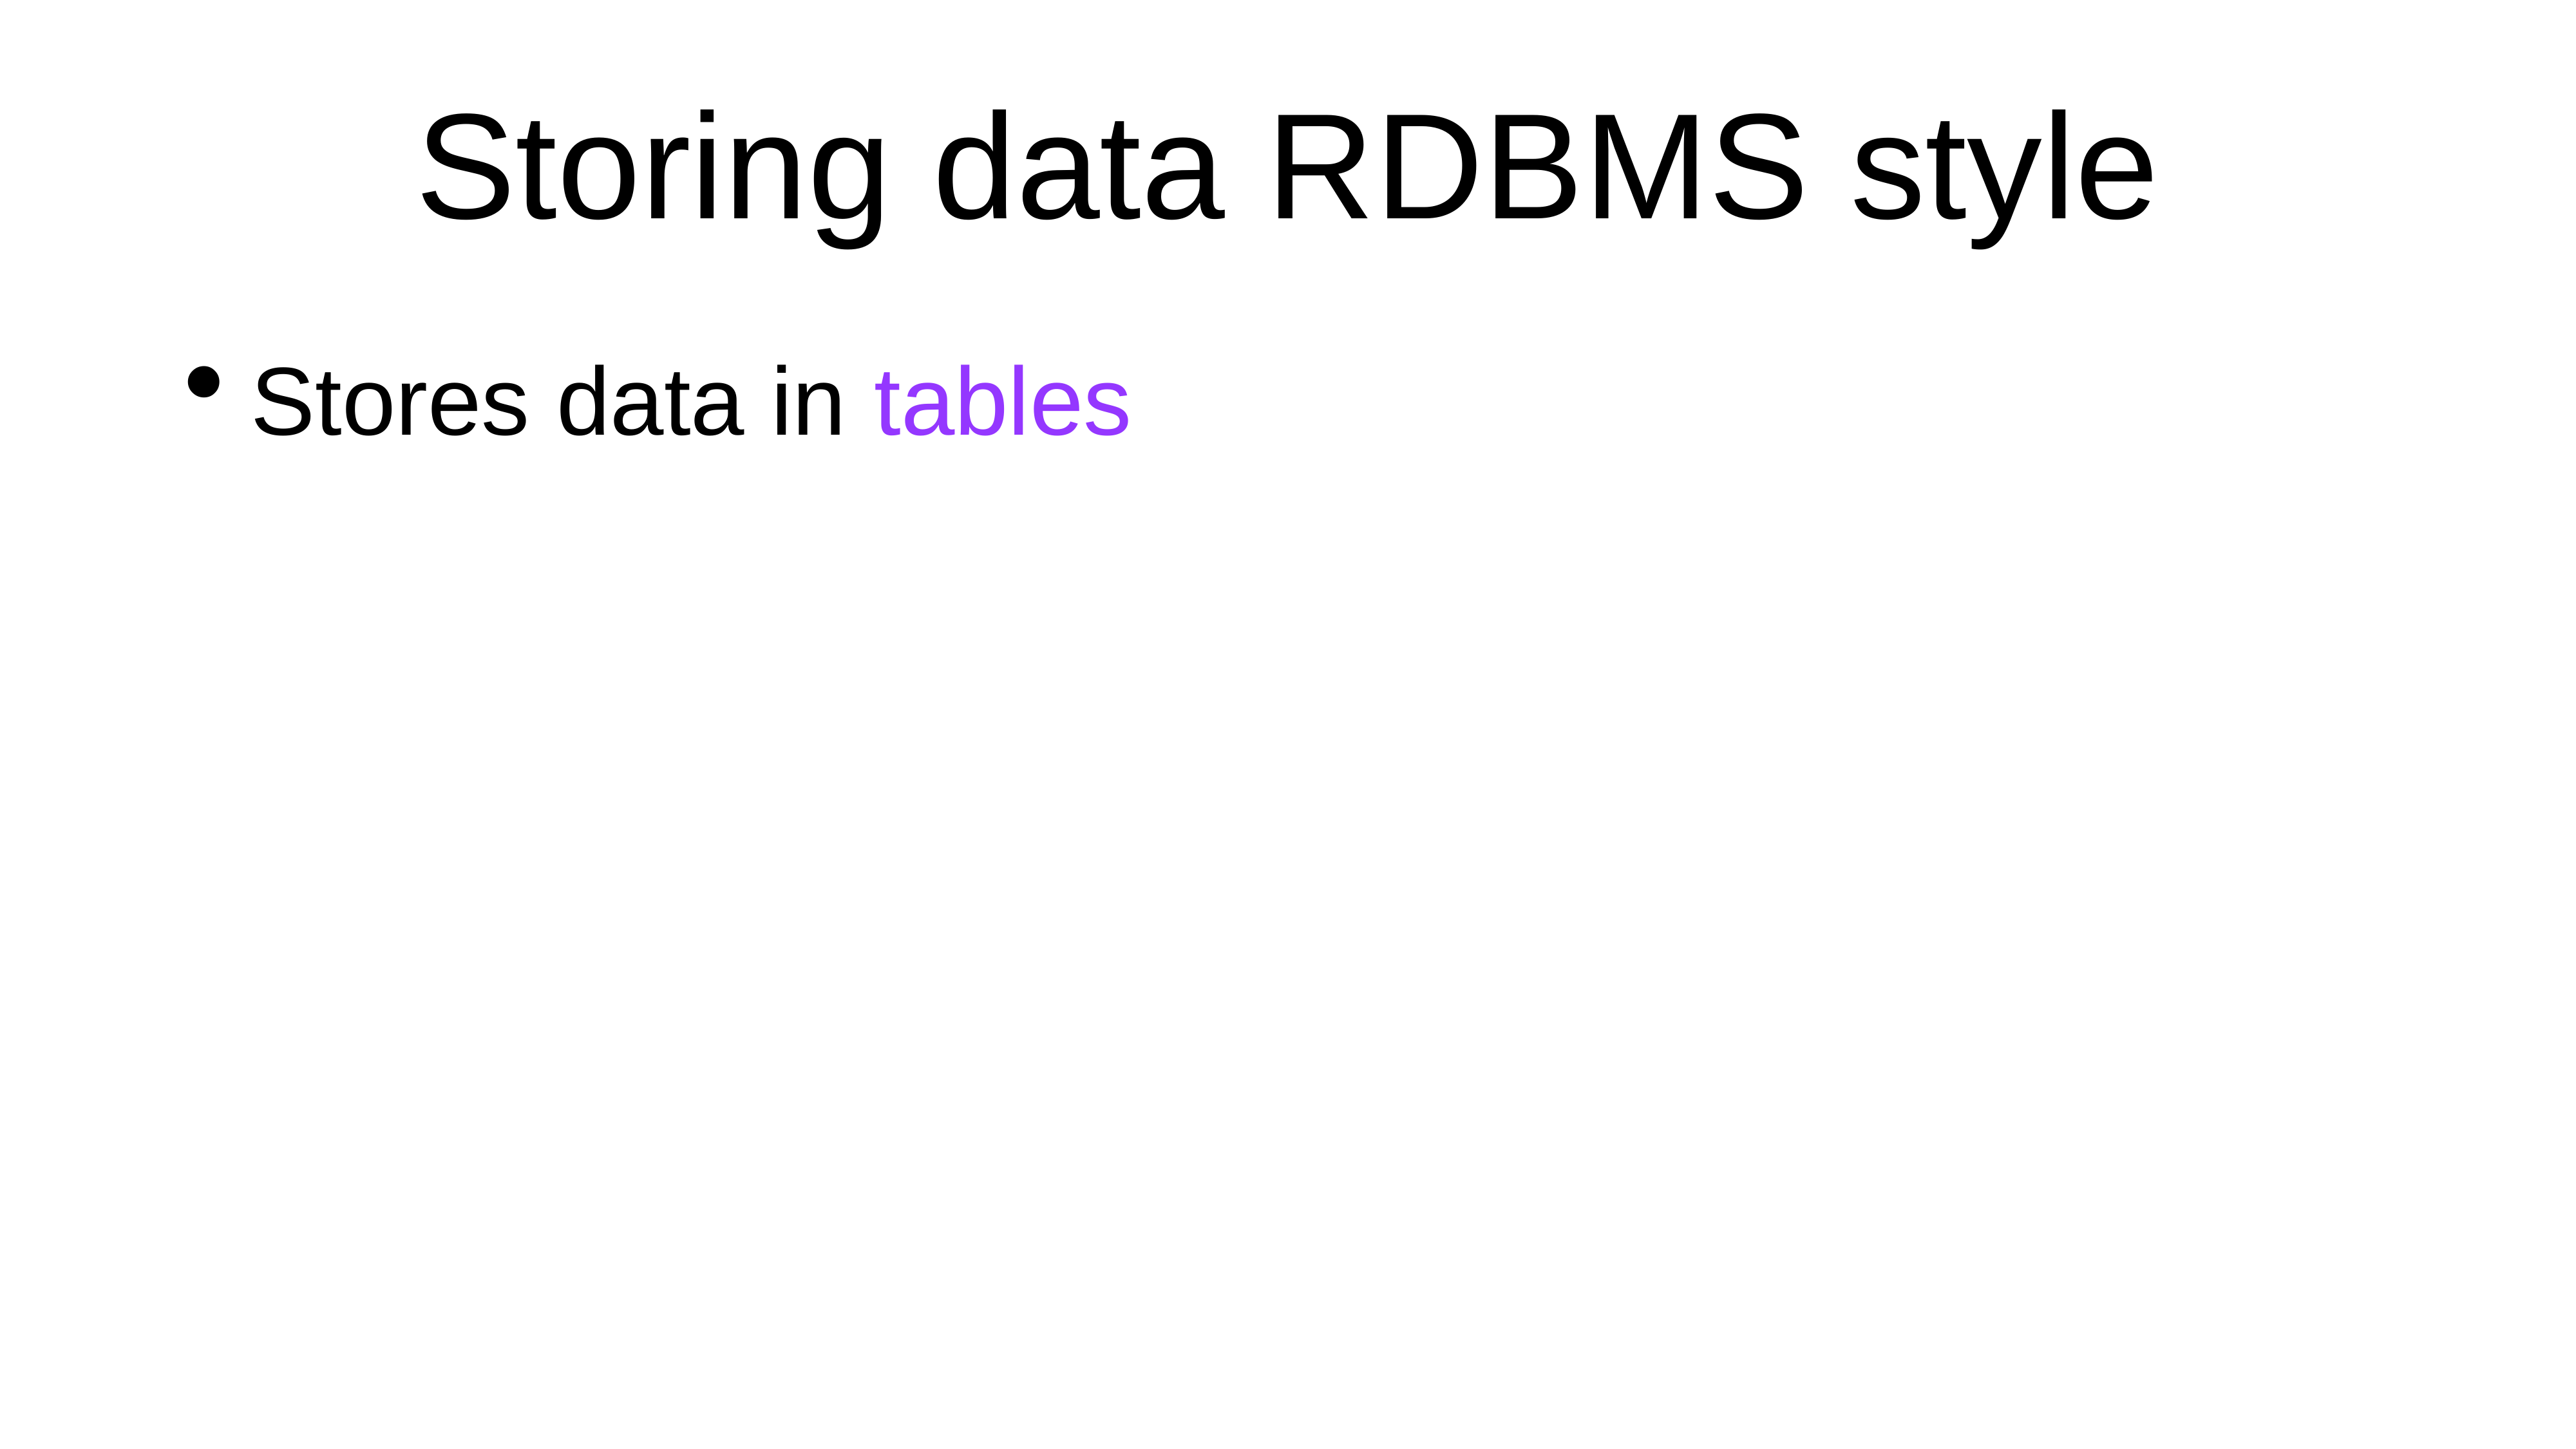

# Storing data RDBMS style
Stores data in tables